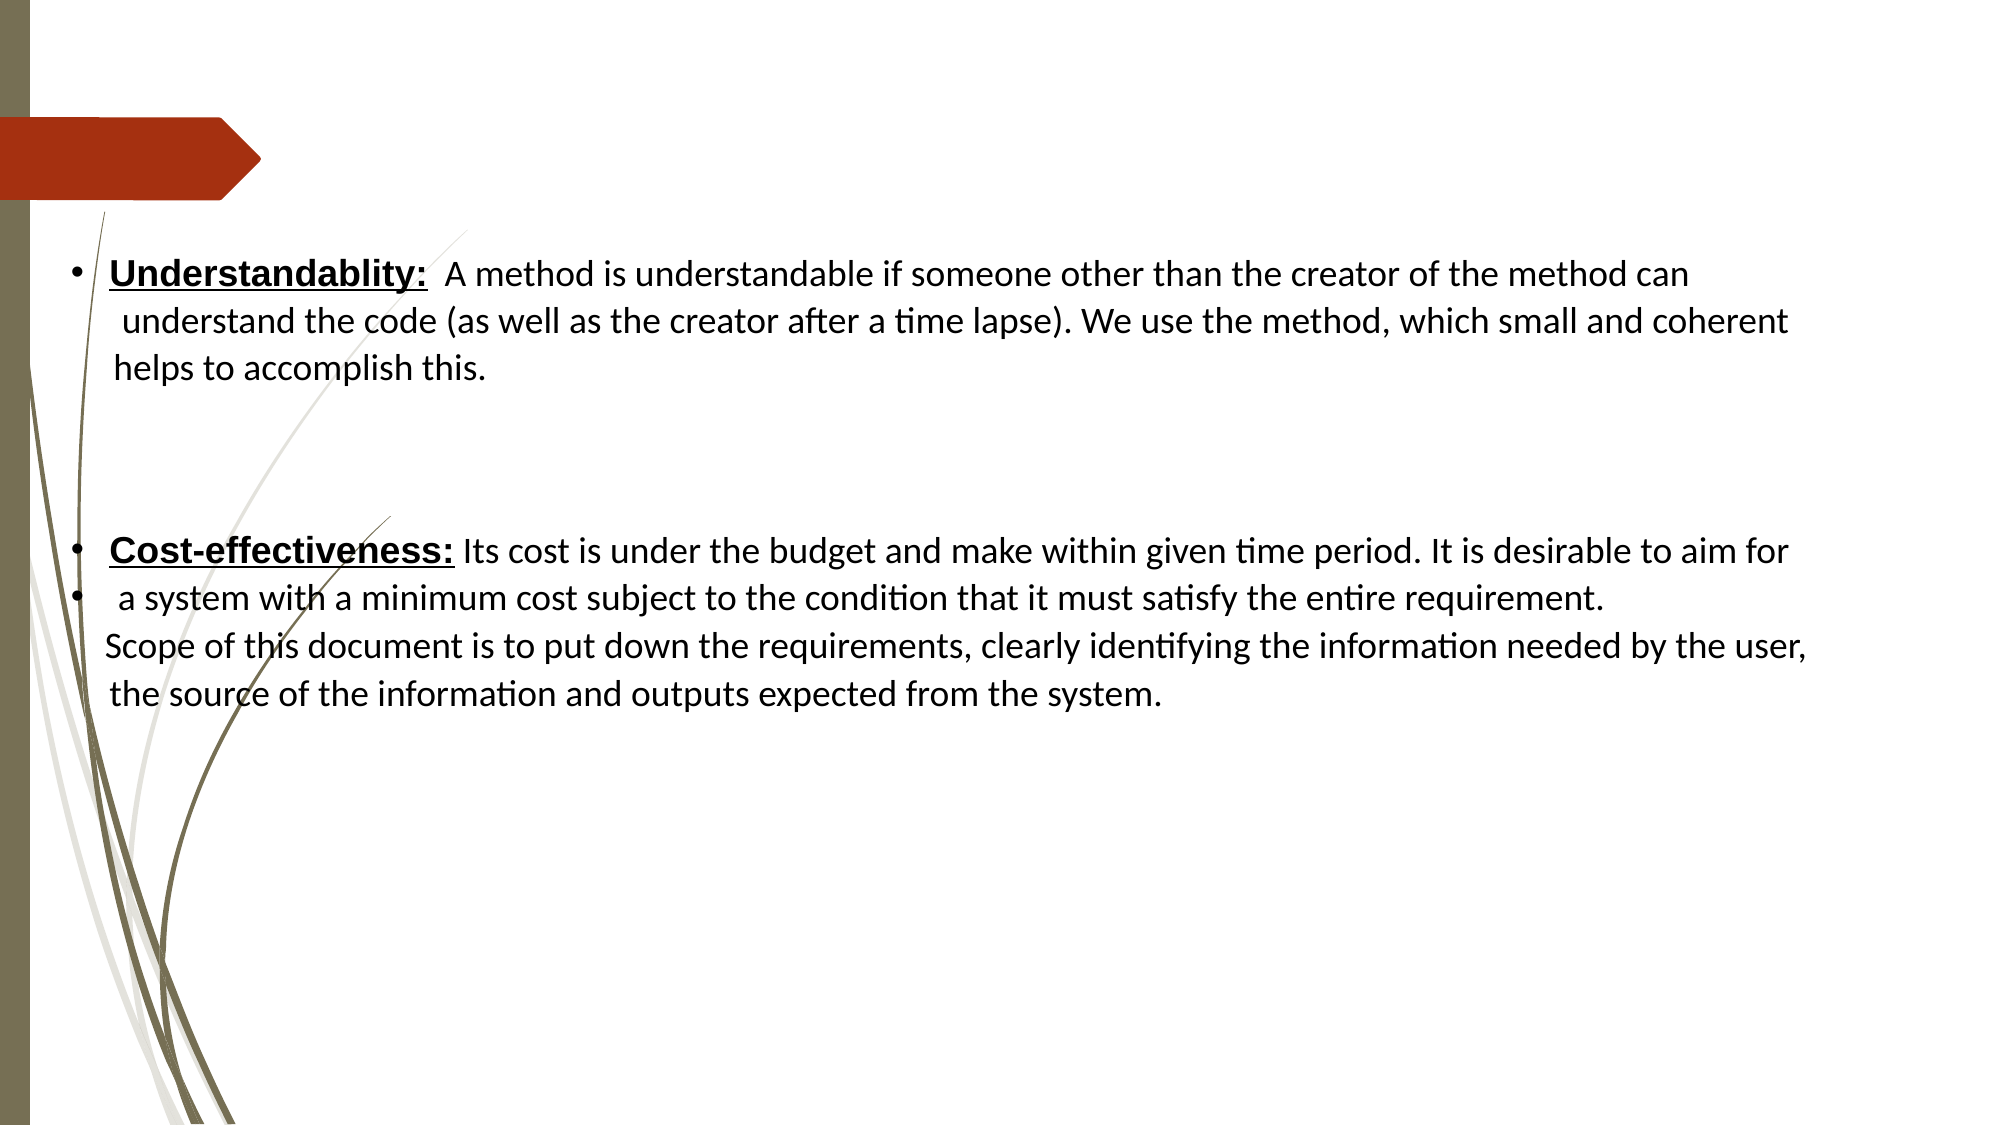

Understandablity:  A method is understandable if someone other than the creator of the method can
      understand the code (as well as the creator after a time lapse). We use the method, which small and coherent
     helps to accomplish this.

Cost-effectiveness: Its cost is under the budget and make within given time period. It is desirable to aim for
 a system with a minimum cost subject to the condition that it must satisfy the entire requirement.
    Scope of this document is to put down the requirements, clearly identifying the information needed by the user, the source of the information and outputs expected from the system.